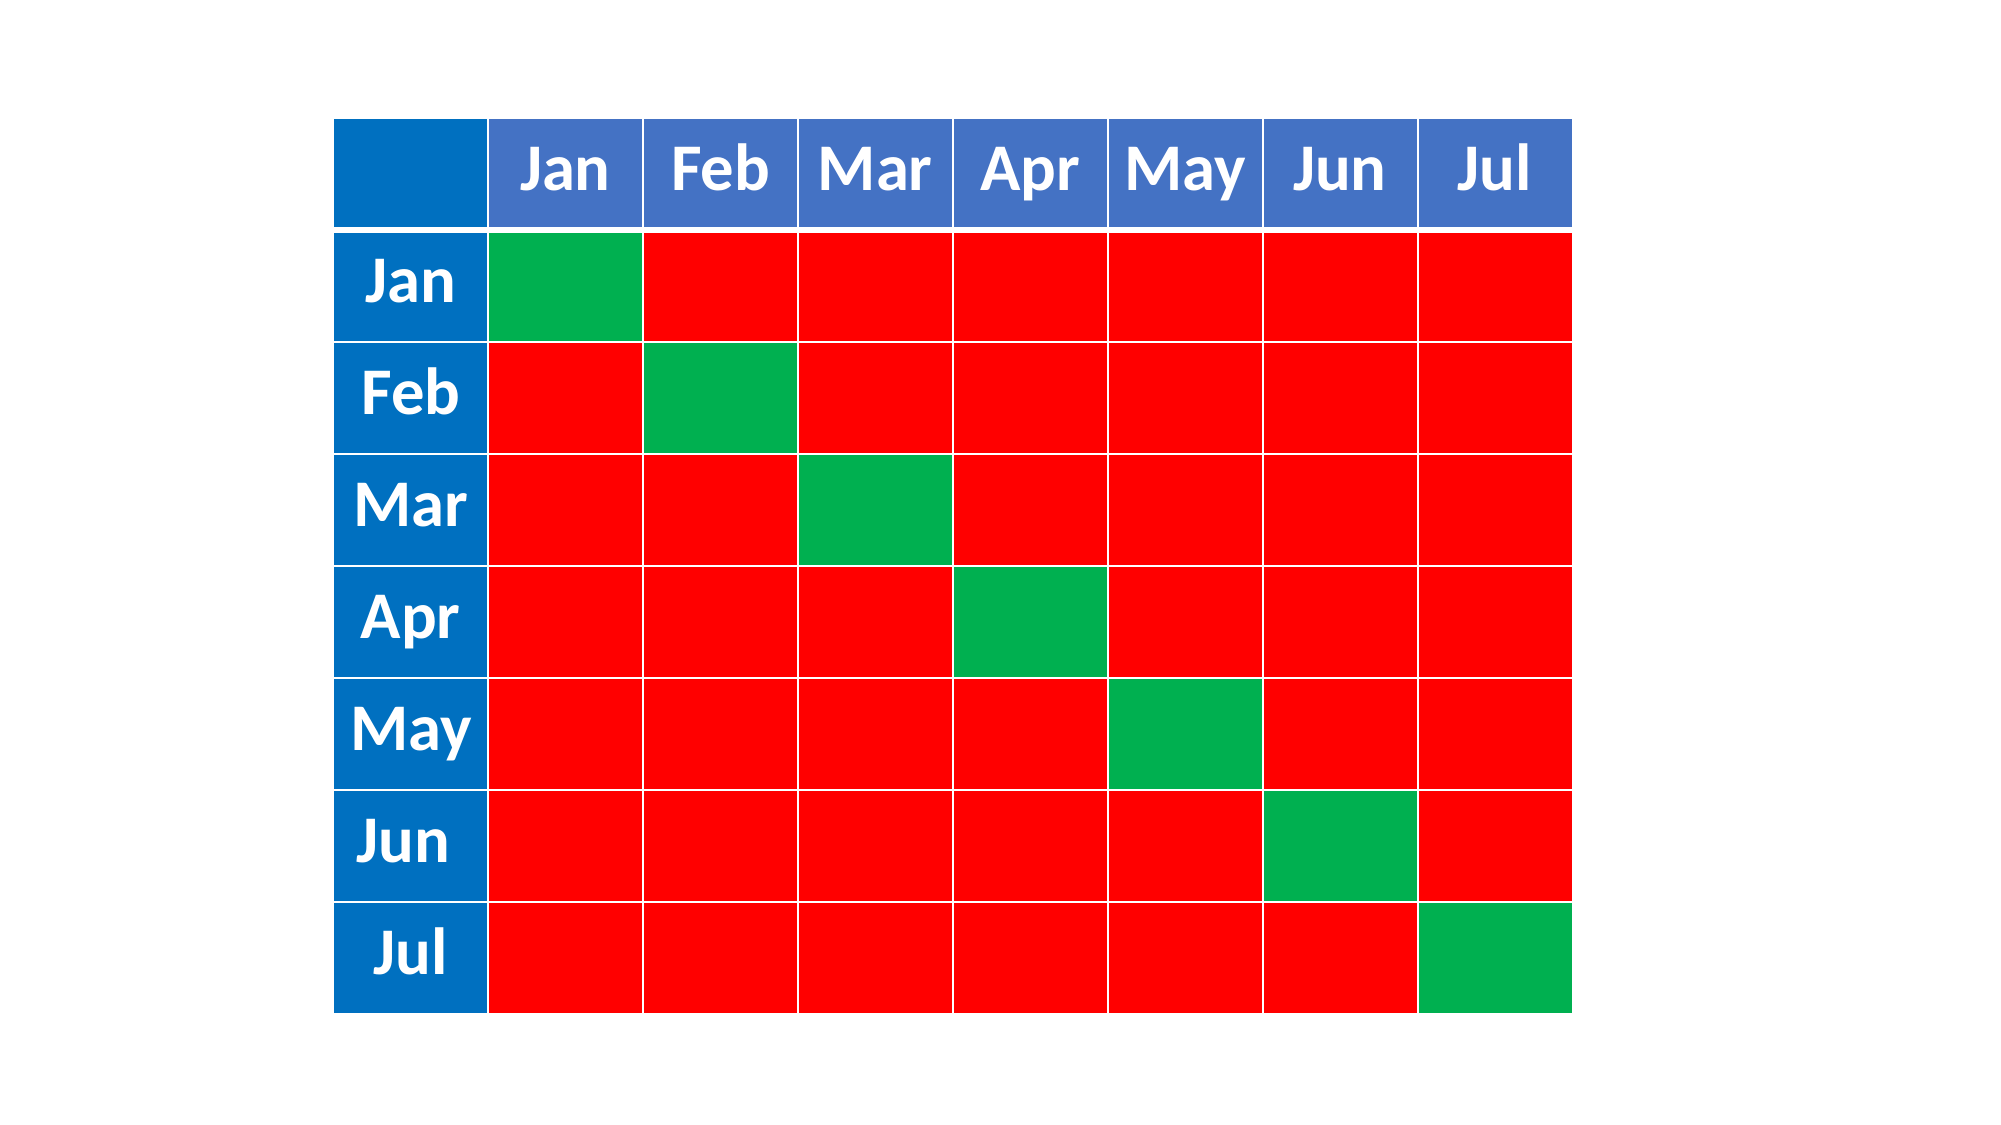

|  | Jan | Feb | Mar | Apr | May | Jun | Jul |
| --- | --- | --- | --- | --- | --- | --- | --- |
| Jan |  |  |  |  |  |  |  |
| Feb |  |  |  |  |  |  |  |
| Mar |  |  |  |  |  |  |  |
| Apr |  |  |  |  |  |  |  |
| May |  |  |  |  |  |  |  |
| Jun |  |  |  |  |  |  |  |
| Jul |  |  |  |  |  |  |  |